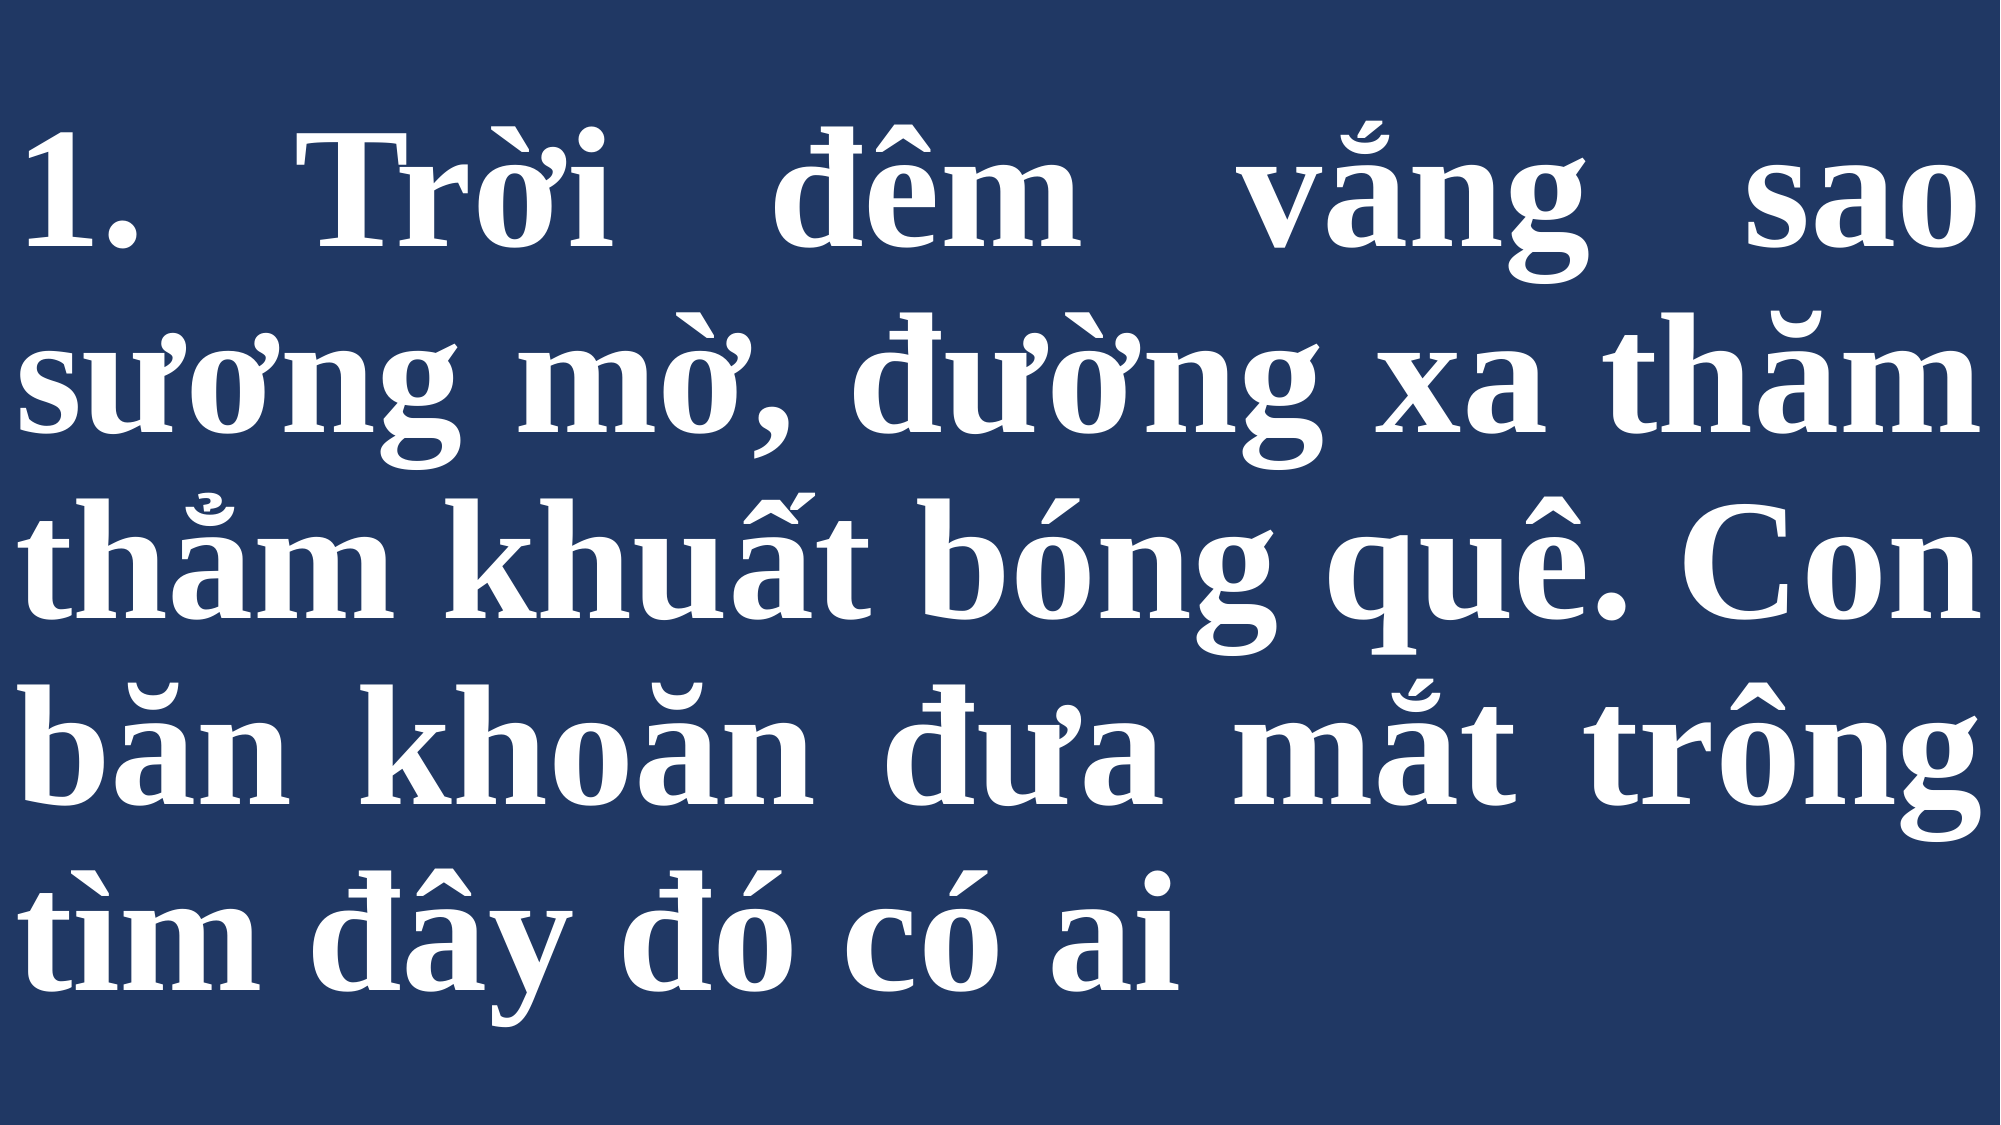

# 1. Trời đêm vắng sao sương mờ, đường xa thăm thẳm khuất bóng quê. Con băn khoăn đưa mắt trông tìm đây đó có ai